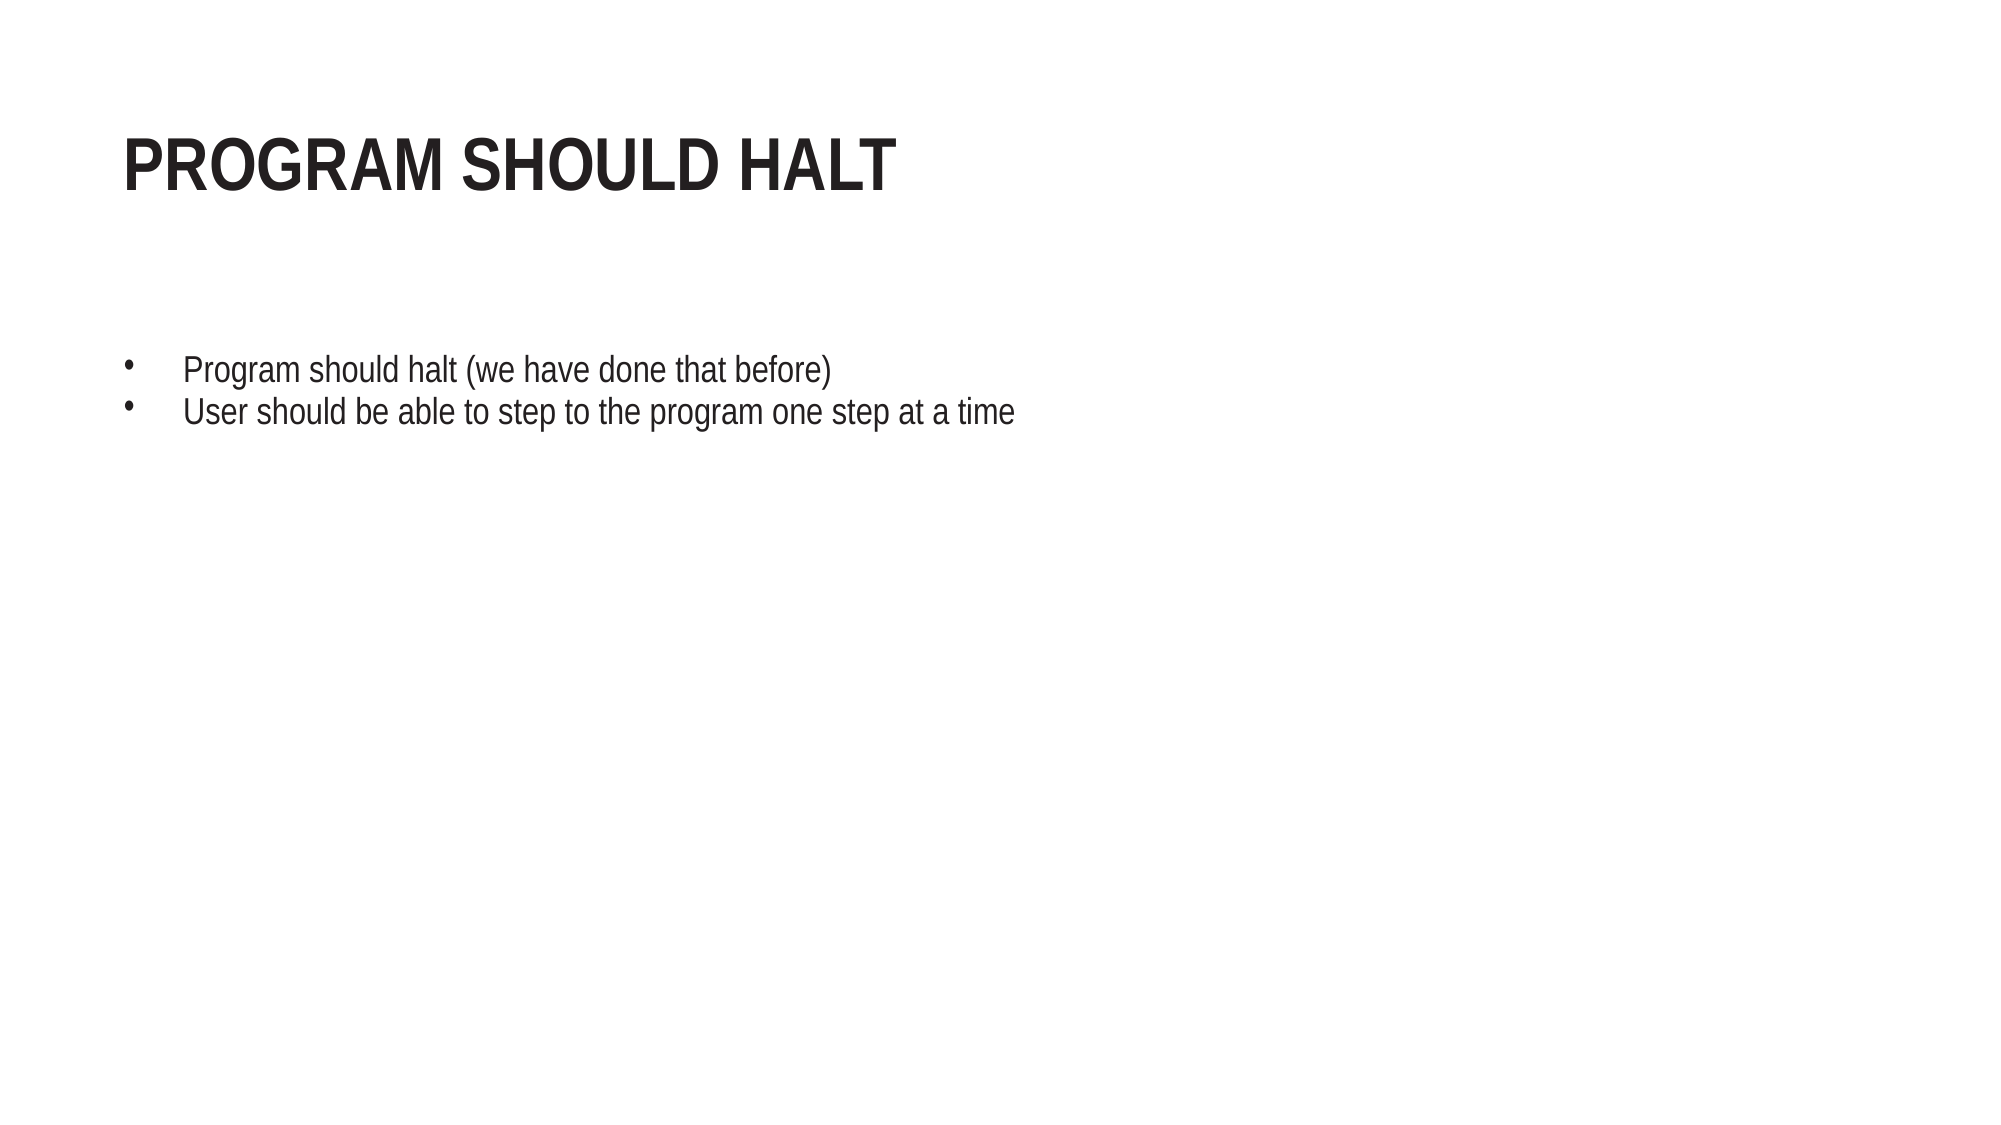

# Program should halt
Program should halt (we have done that before)
User should be able to step to the program one step at a time